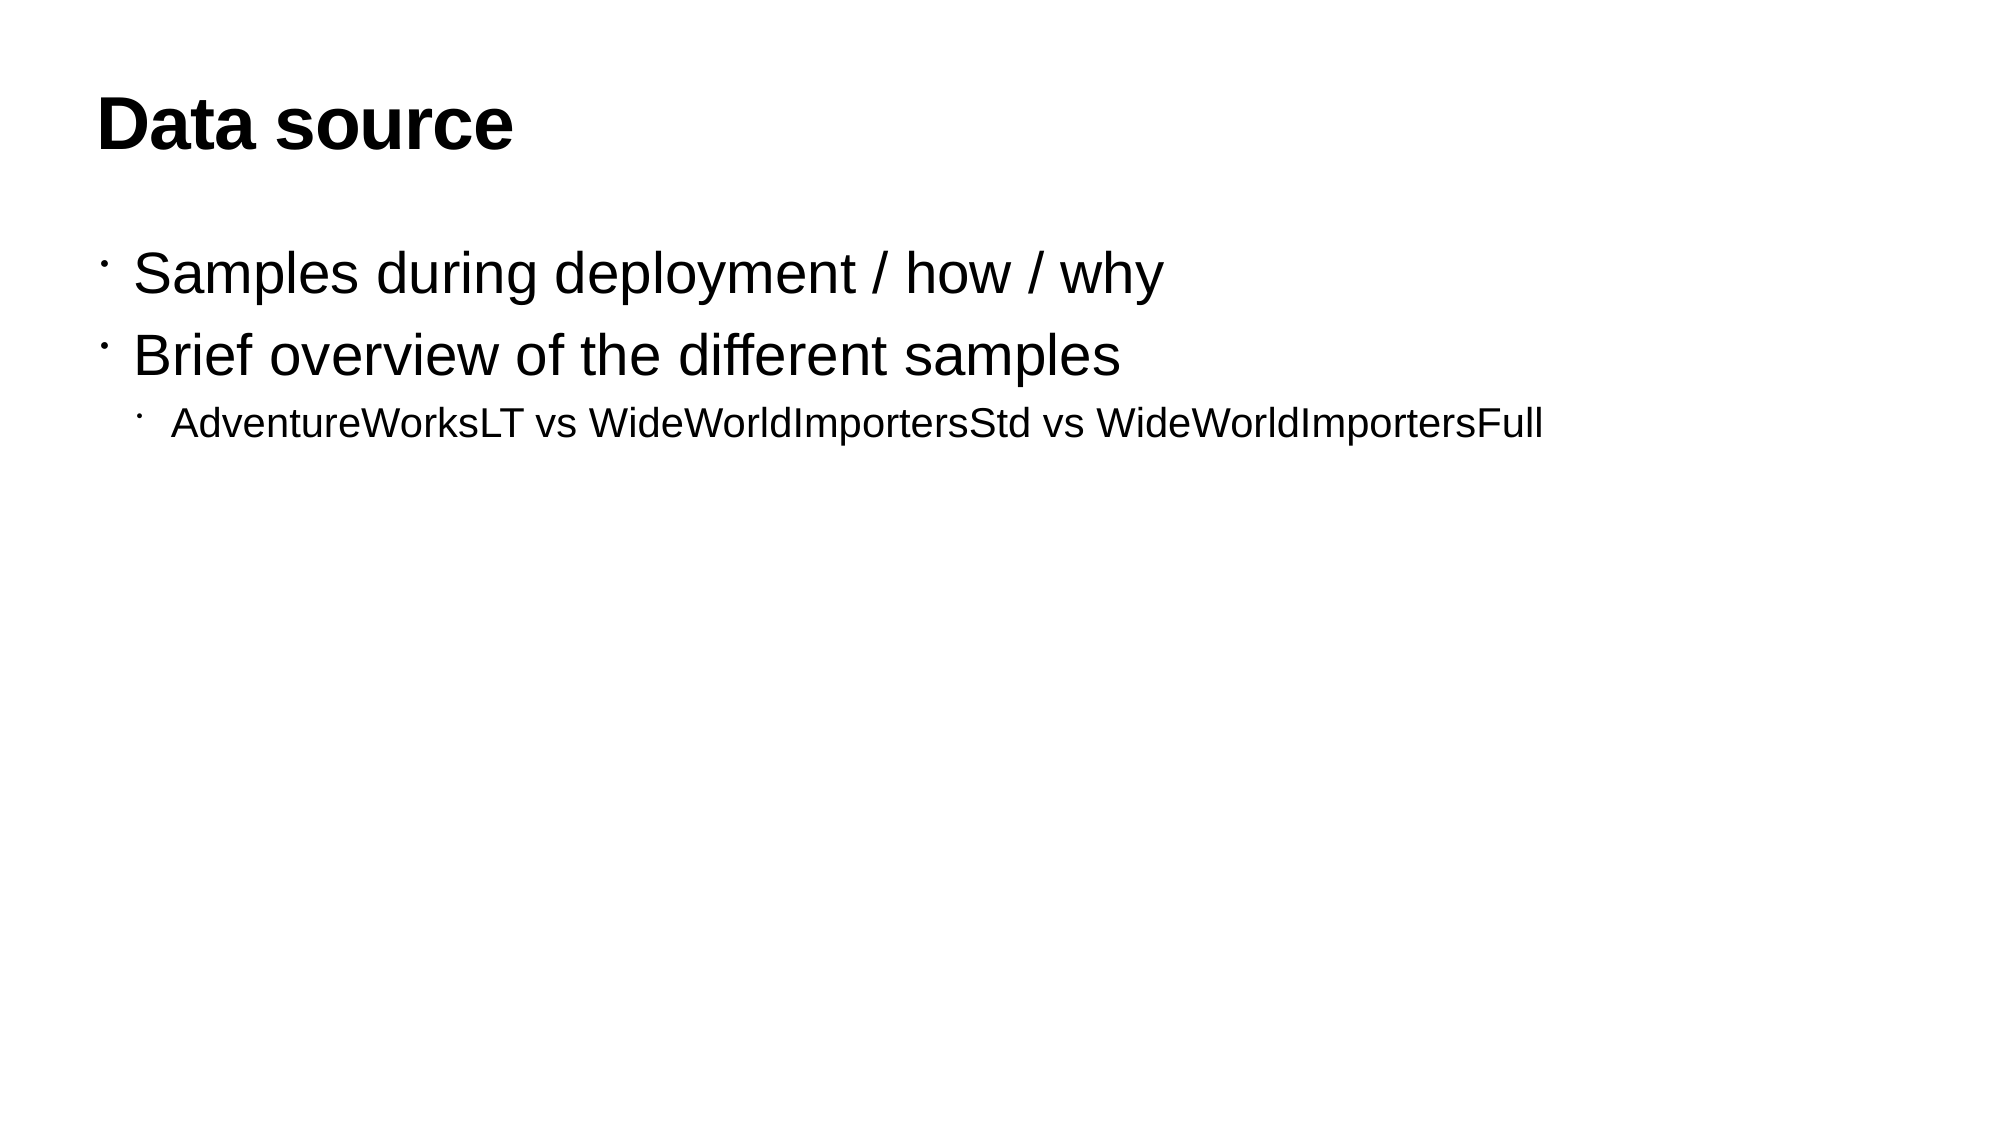

# Data source
Samples during deployment / how / why
Brief overview of the different samples
AdventureWorksLT vs WideWorldImportersStd vs WideWorldImportersFull